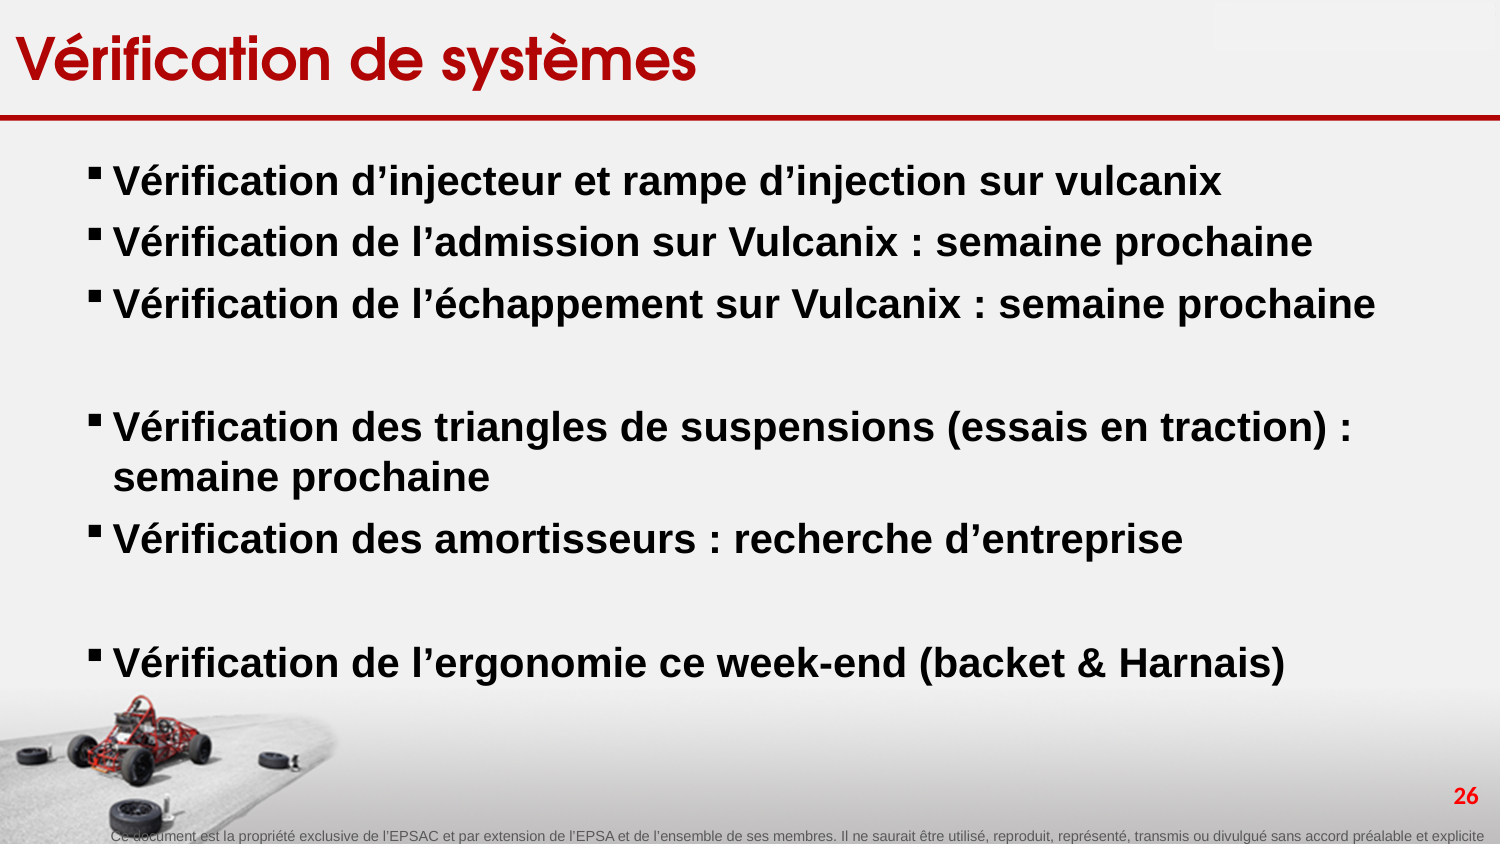

# Vérification de systèmes
Vérification d’injecteur et rampe d’injection sur vulcanix
Vérification de l’admission sur Vulcanix : semaine prochaine
Vérification de l’échappement sur Vulcanix : semaine prochaine

Vérification des triangles de suspensions (essais en traction) : semaine prochaine
Vérification des amortisseurs : recherche d’entreprise

Vérification de l’ergonomie ce week-end (backet & Harnais)

26